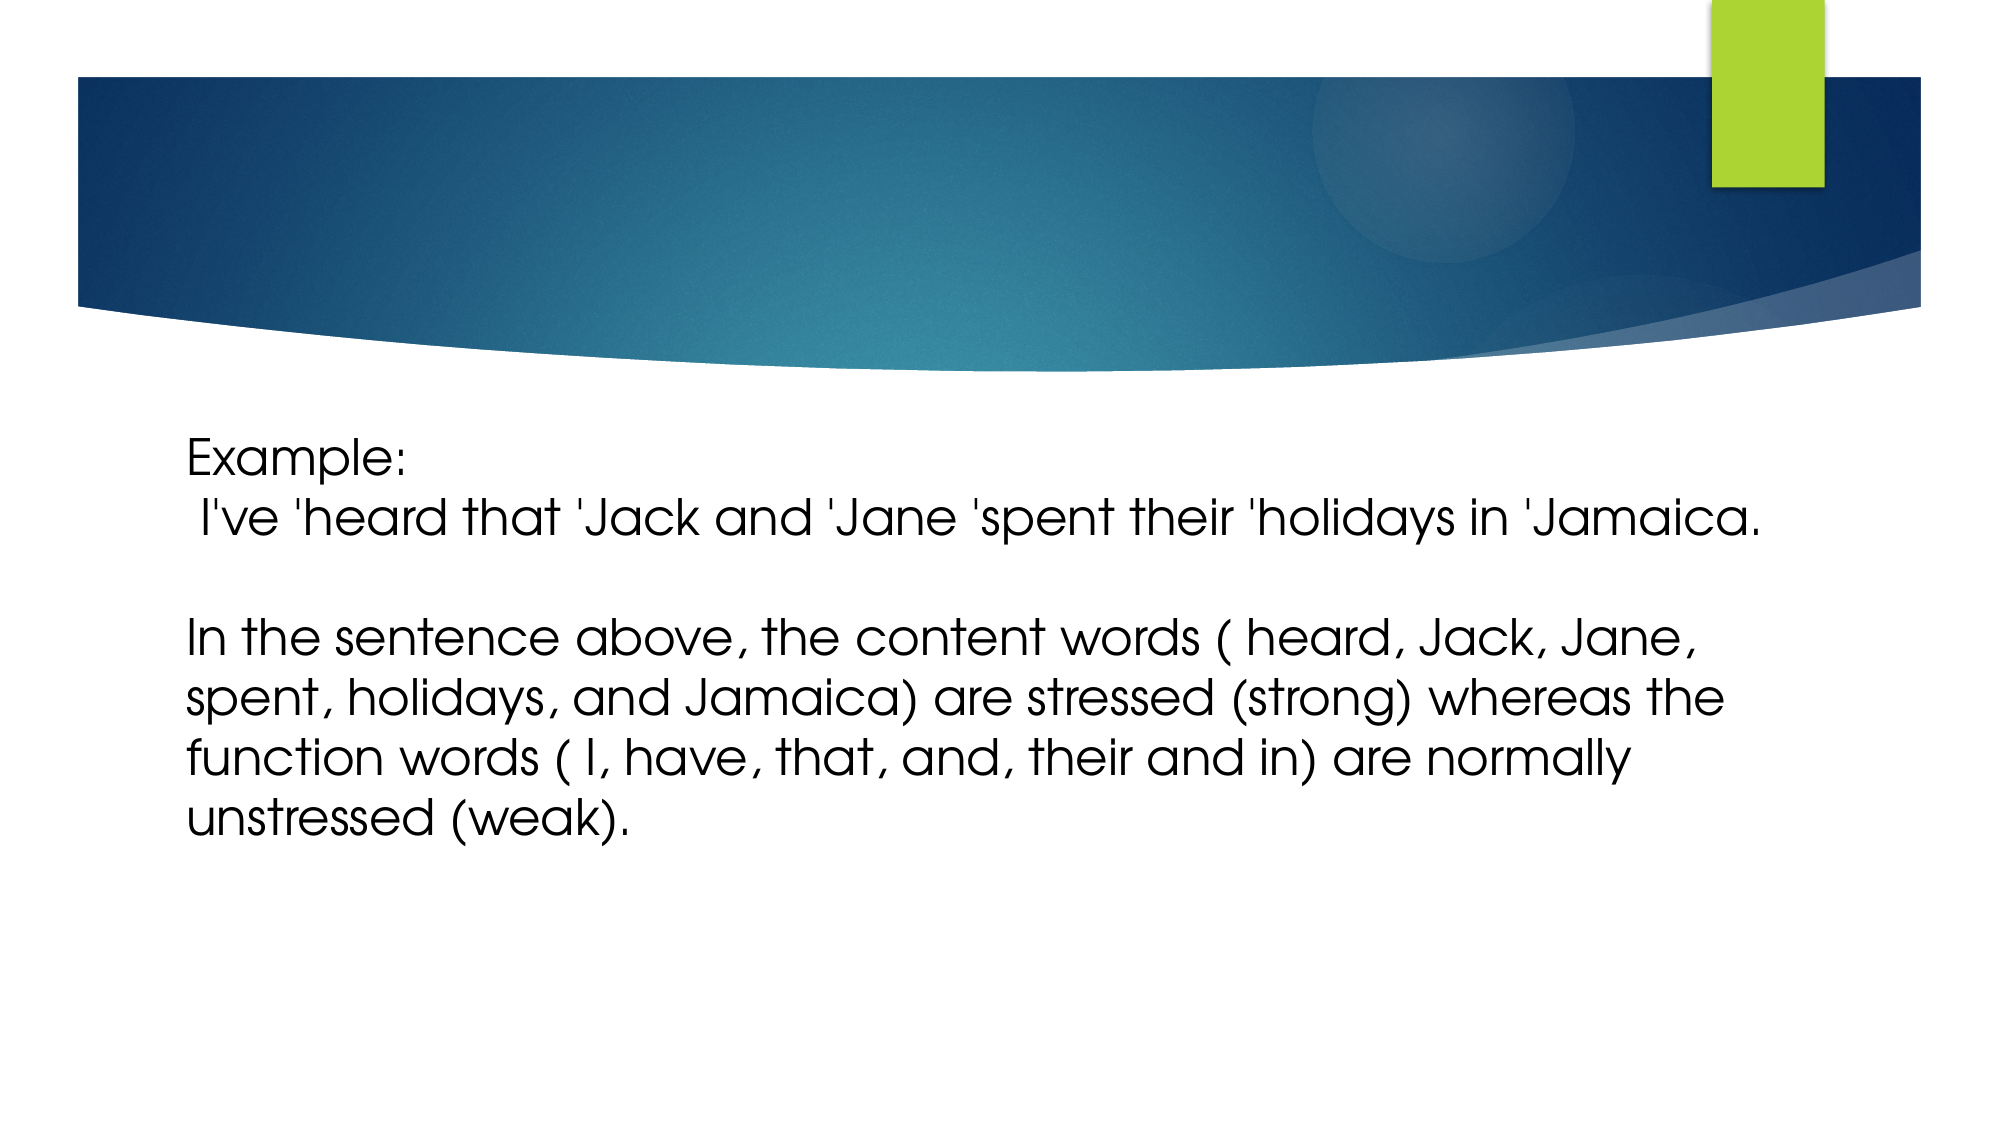

#
Example:
 I've 'heard that 'Jack and 'Jane 'spent their 'holidays in 'Jamaica.

In the sentence above, the content words ( heard, Jack, Jane, spent, holidays, and Jamaica) are stressed (strong) whereas the function words ( I, have, that, and, their and in) are normally unstressed (weak).